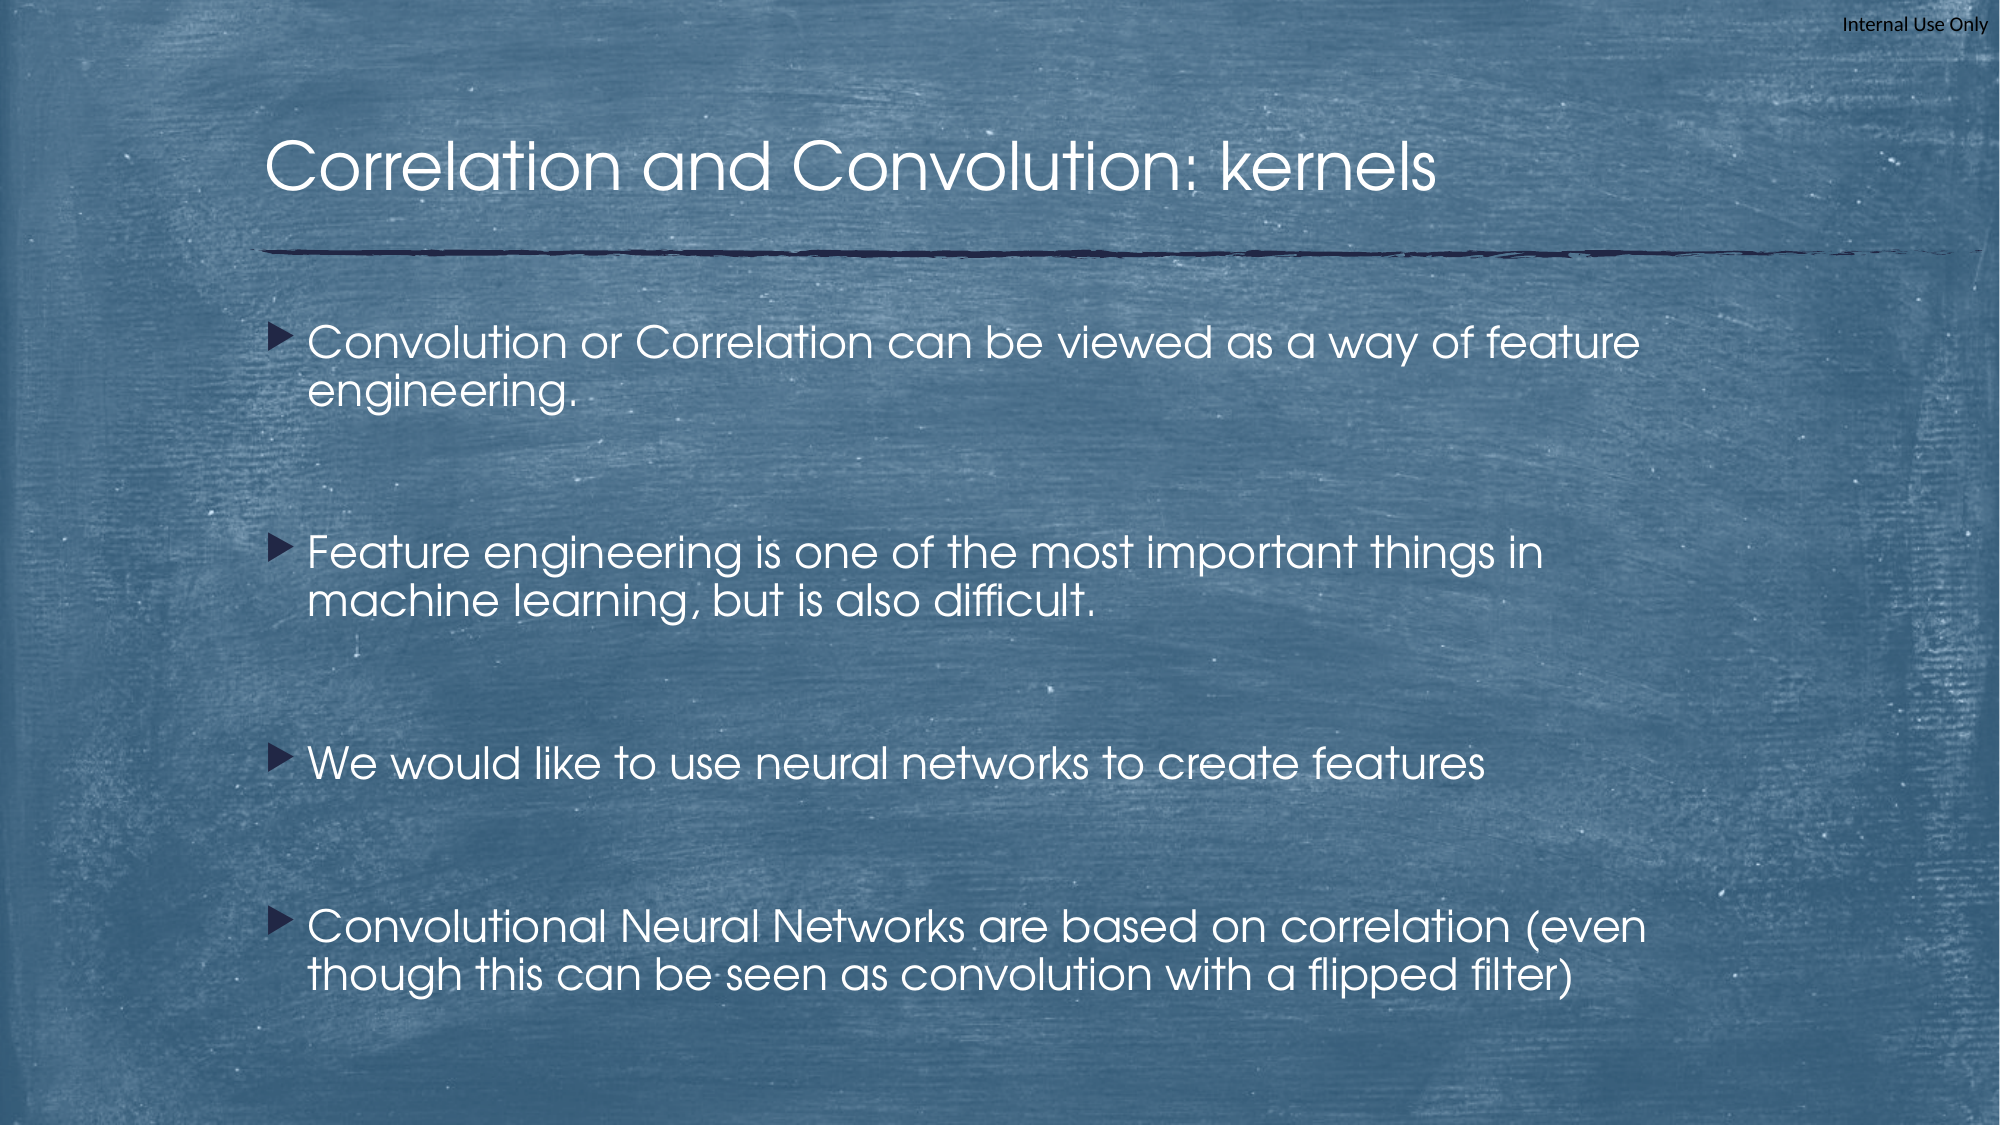

# Correlation and Convolution: kernels
Convolution or Correlation can be viewed as a way of feature engineering.

Feature engineering is one of the most important things in machine learning, but is also difficult.

We would like to use neural networks to create features

Convolutional Neural Networks are based on correlation (even though this can be seen as convolution with a flipped filter)